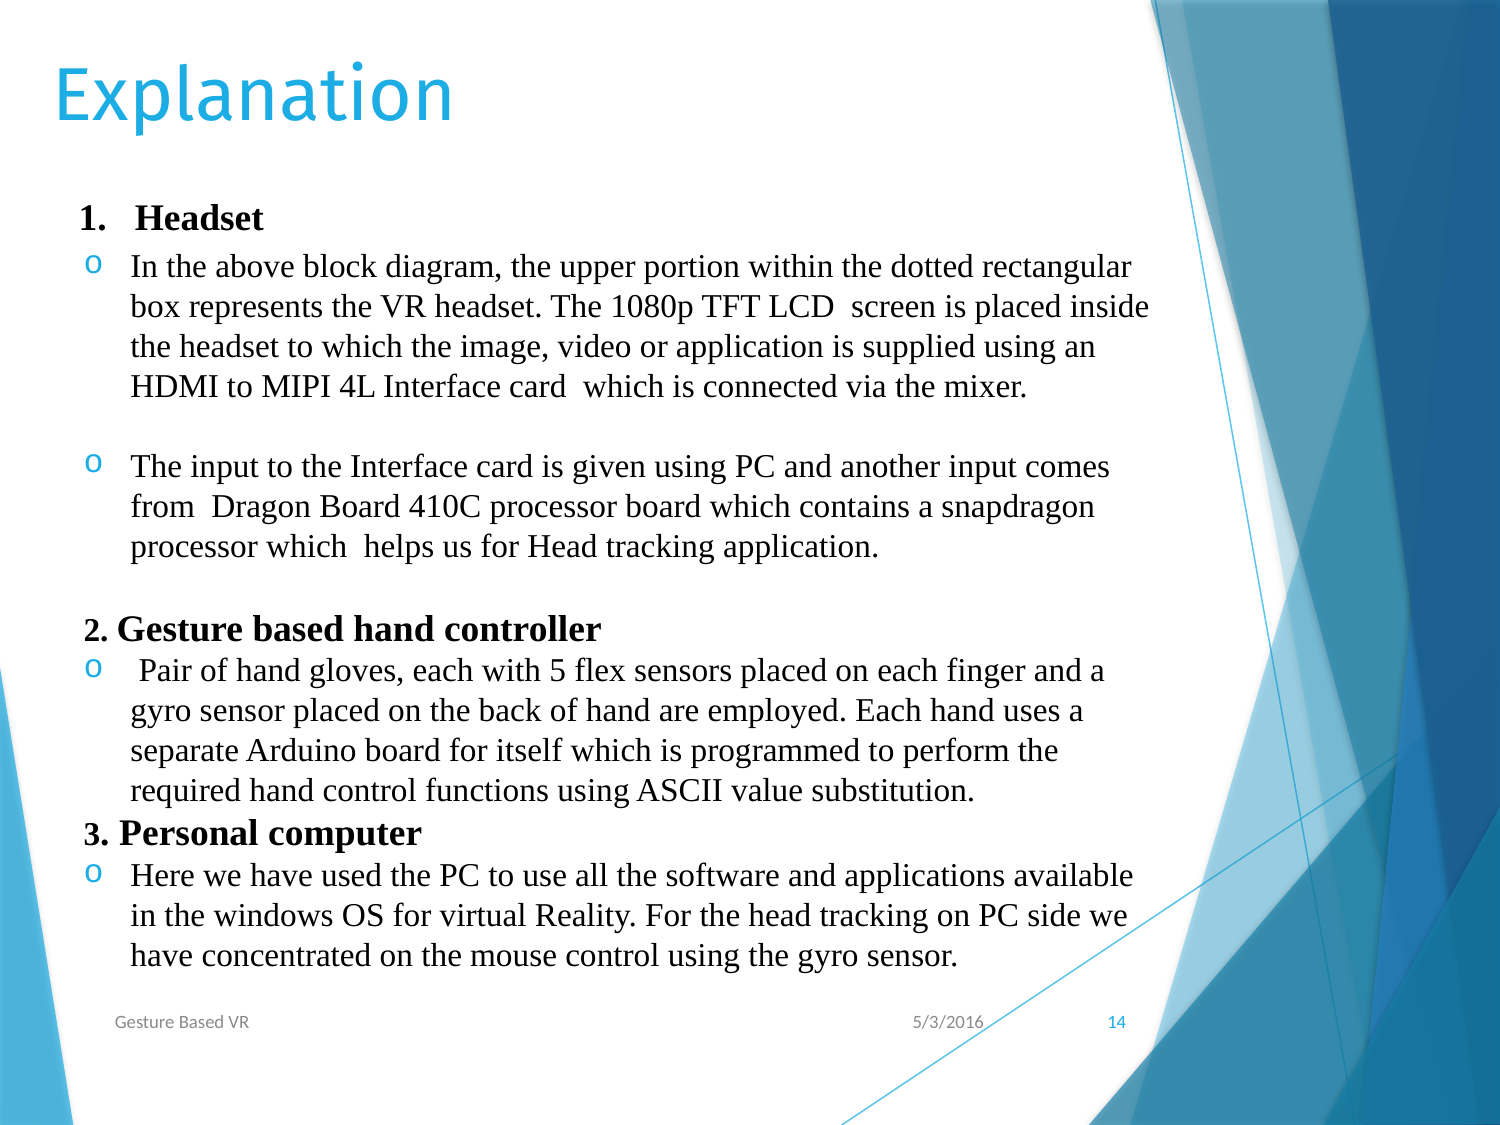

# Explanation
Headset
In the above block diagram, the upper portion within the dotted rectangular box represents the VR headset. The 1080p TFT LCD  screen is placed inside the headset to which the image, video or application is supplied using an HDMI to MIPI 4L Interface card  which is connected via the mixer.

The input to the Interface card is given using PC and another input comes from  Dragon Board 410C processor board which contains a snapdragon processor which  helps us for Head tracking application.

2. Gesture based hand controller
 Pair of hand gloves, each with 5 flex sensors placed on each finger and a gyro sensor placed on the back of hand are employed. Each hand uses a separate Arduino board for itself which is programmed to perform the required hand control functions using ASCII value substitution.
3. Personal computer
Here we have used the PC to use all the software and applications available in the windows OS for virtual Reality. For the head tracking on PC side we have concentrated on the mouse control using the gyro sensor.

Gesture Based VR
5/3/2016
14